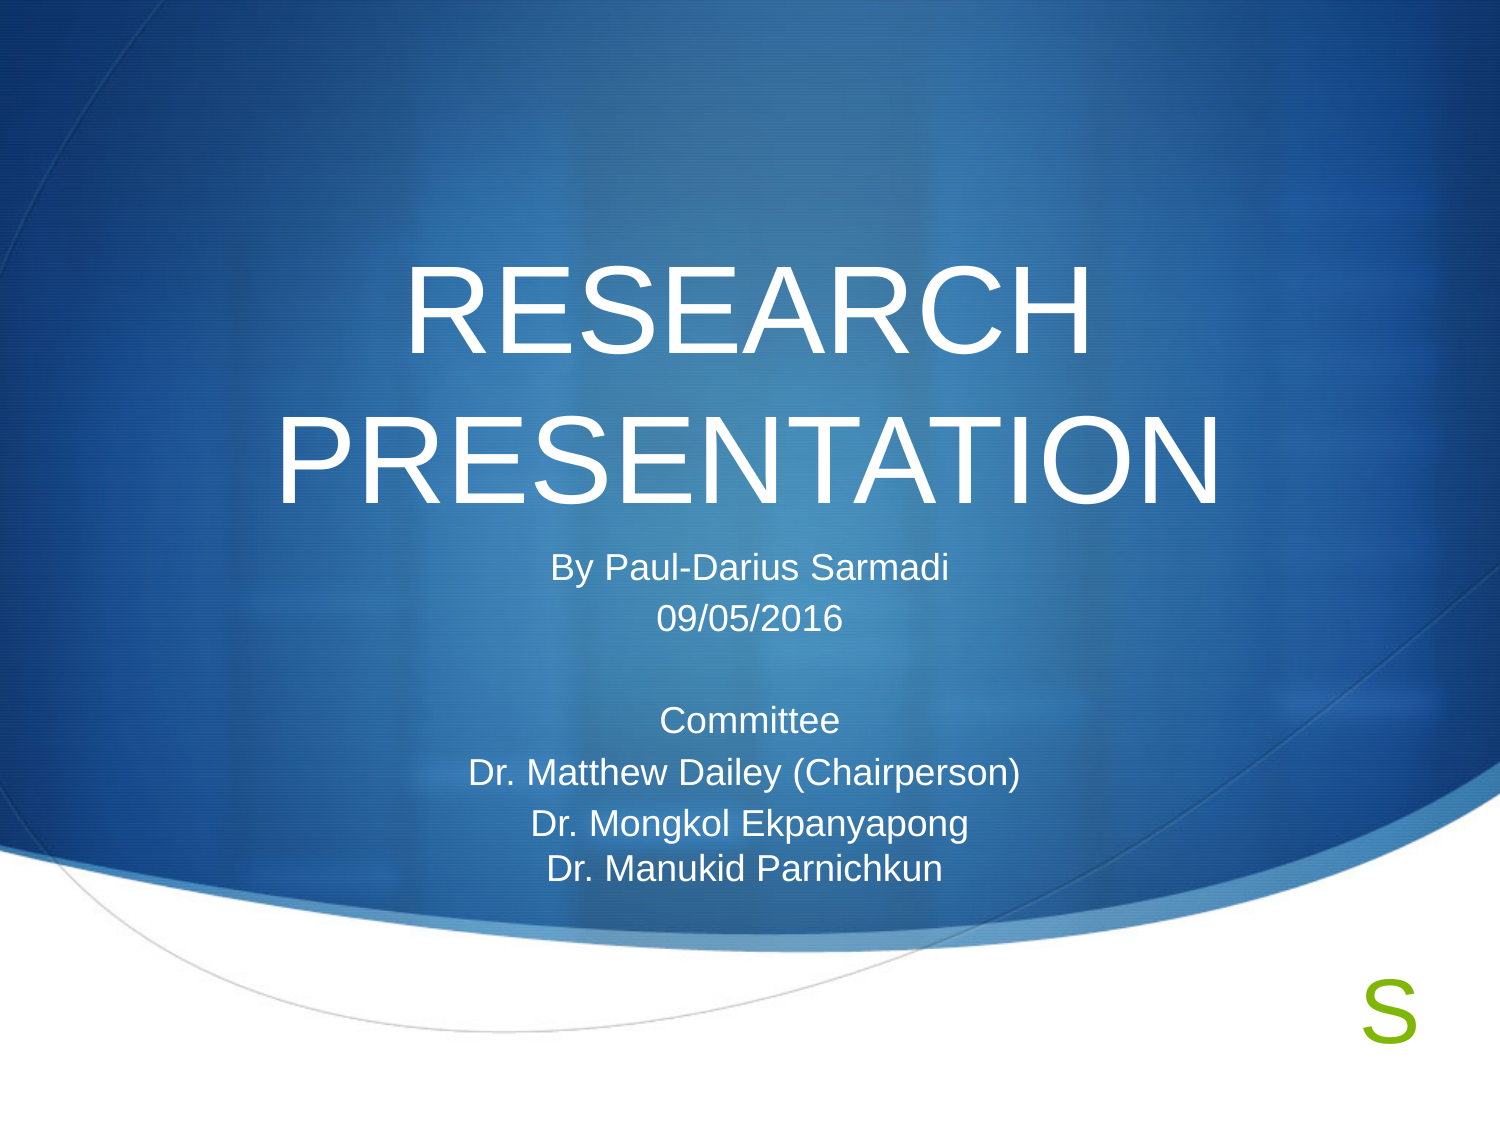

# RESEARCH PRESENTATION
By Paul-Darius Sarmadi
09/05/2016

Committee
Dr. Matthew Dailey (Chairperson)
Dr. Mongkol Ekpanyapong
Dr. Manukid Parnichkun